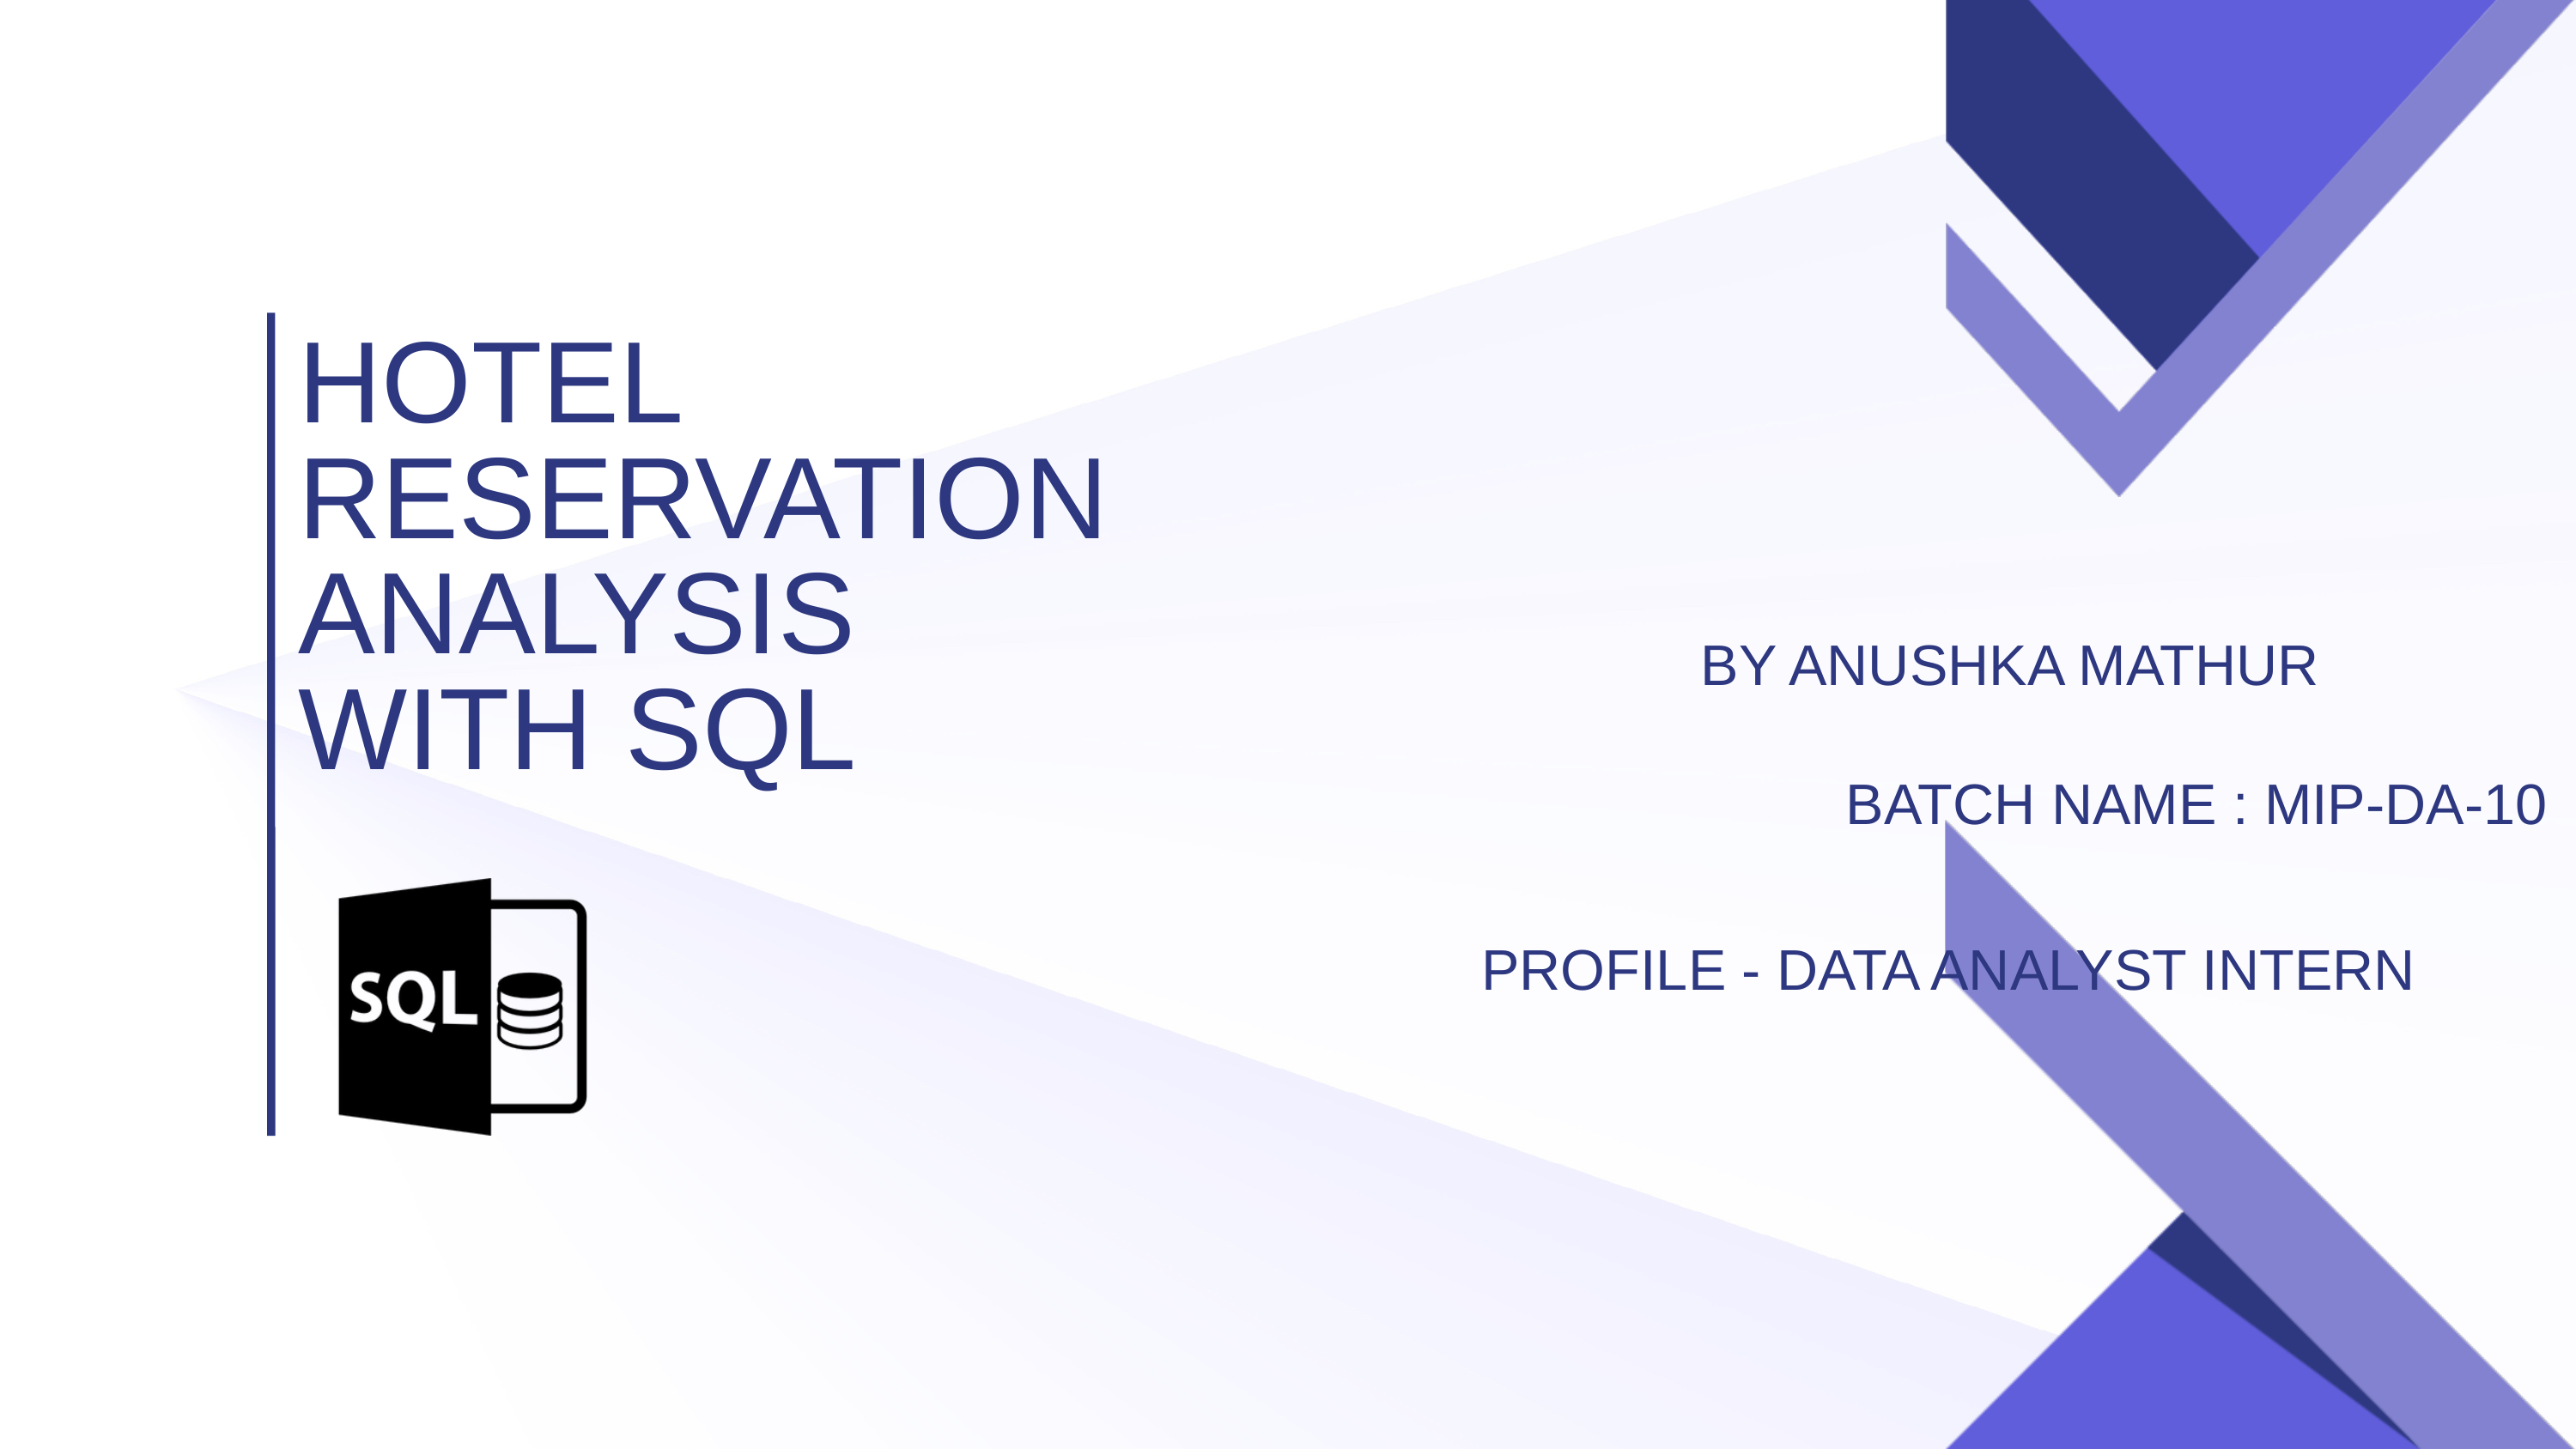

HOTEL RESERVATION ANALYSIS WITH SQL
BY ANUSHKA MATHUR
BATCH NAME : MIP-DA-10

PROFILE - DATA ANALYST INTERN